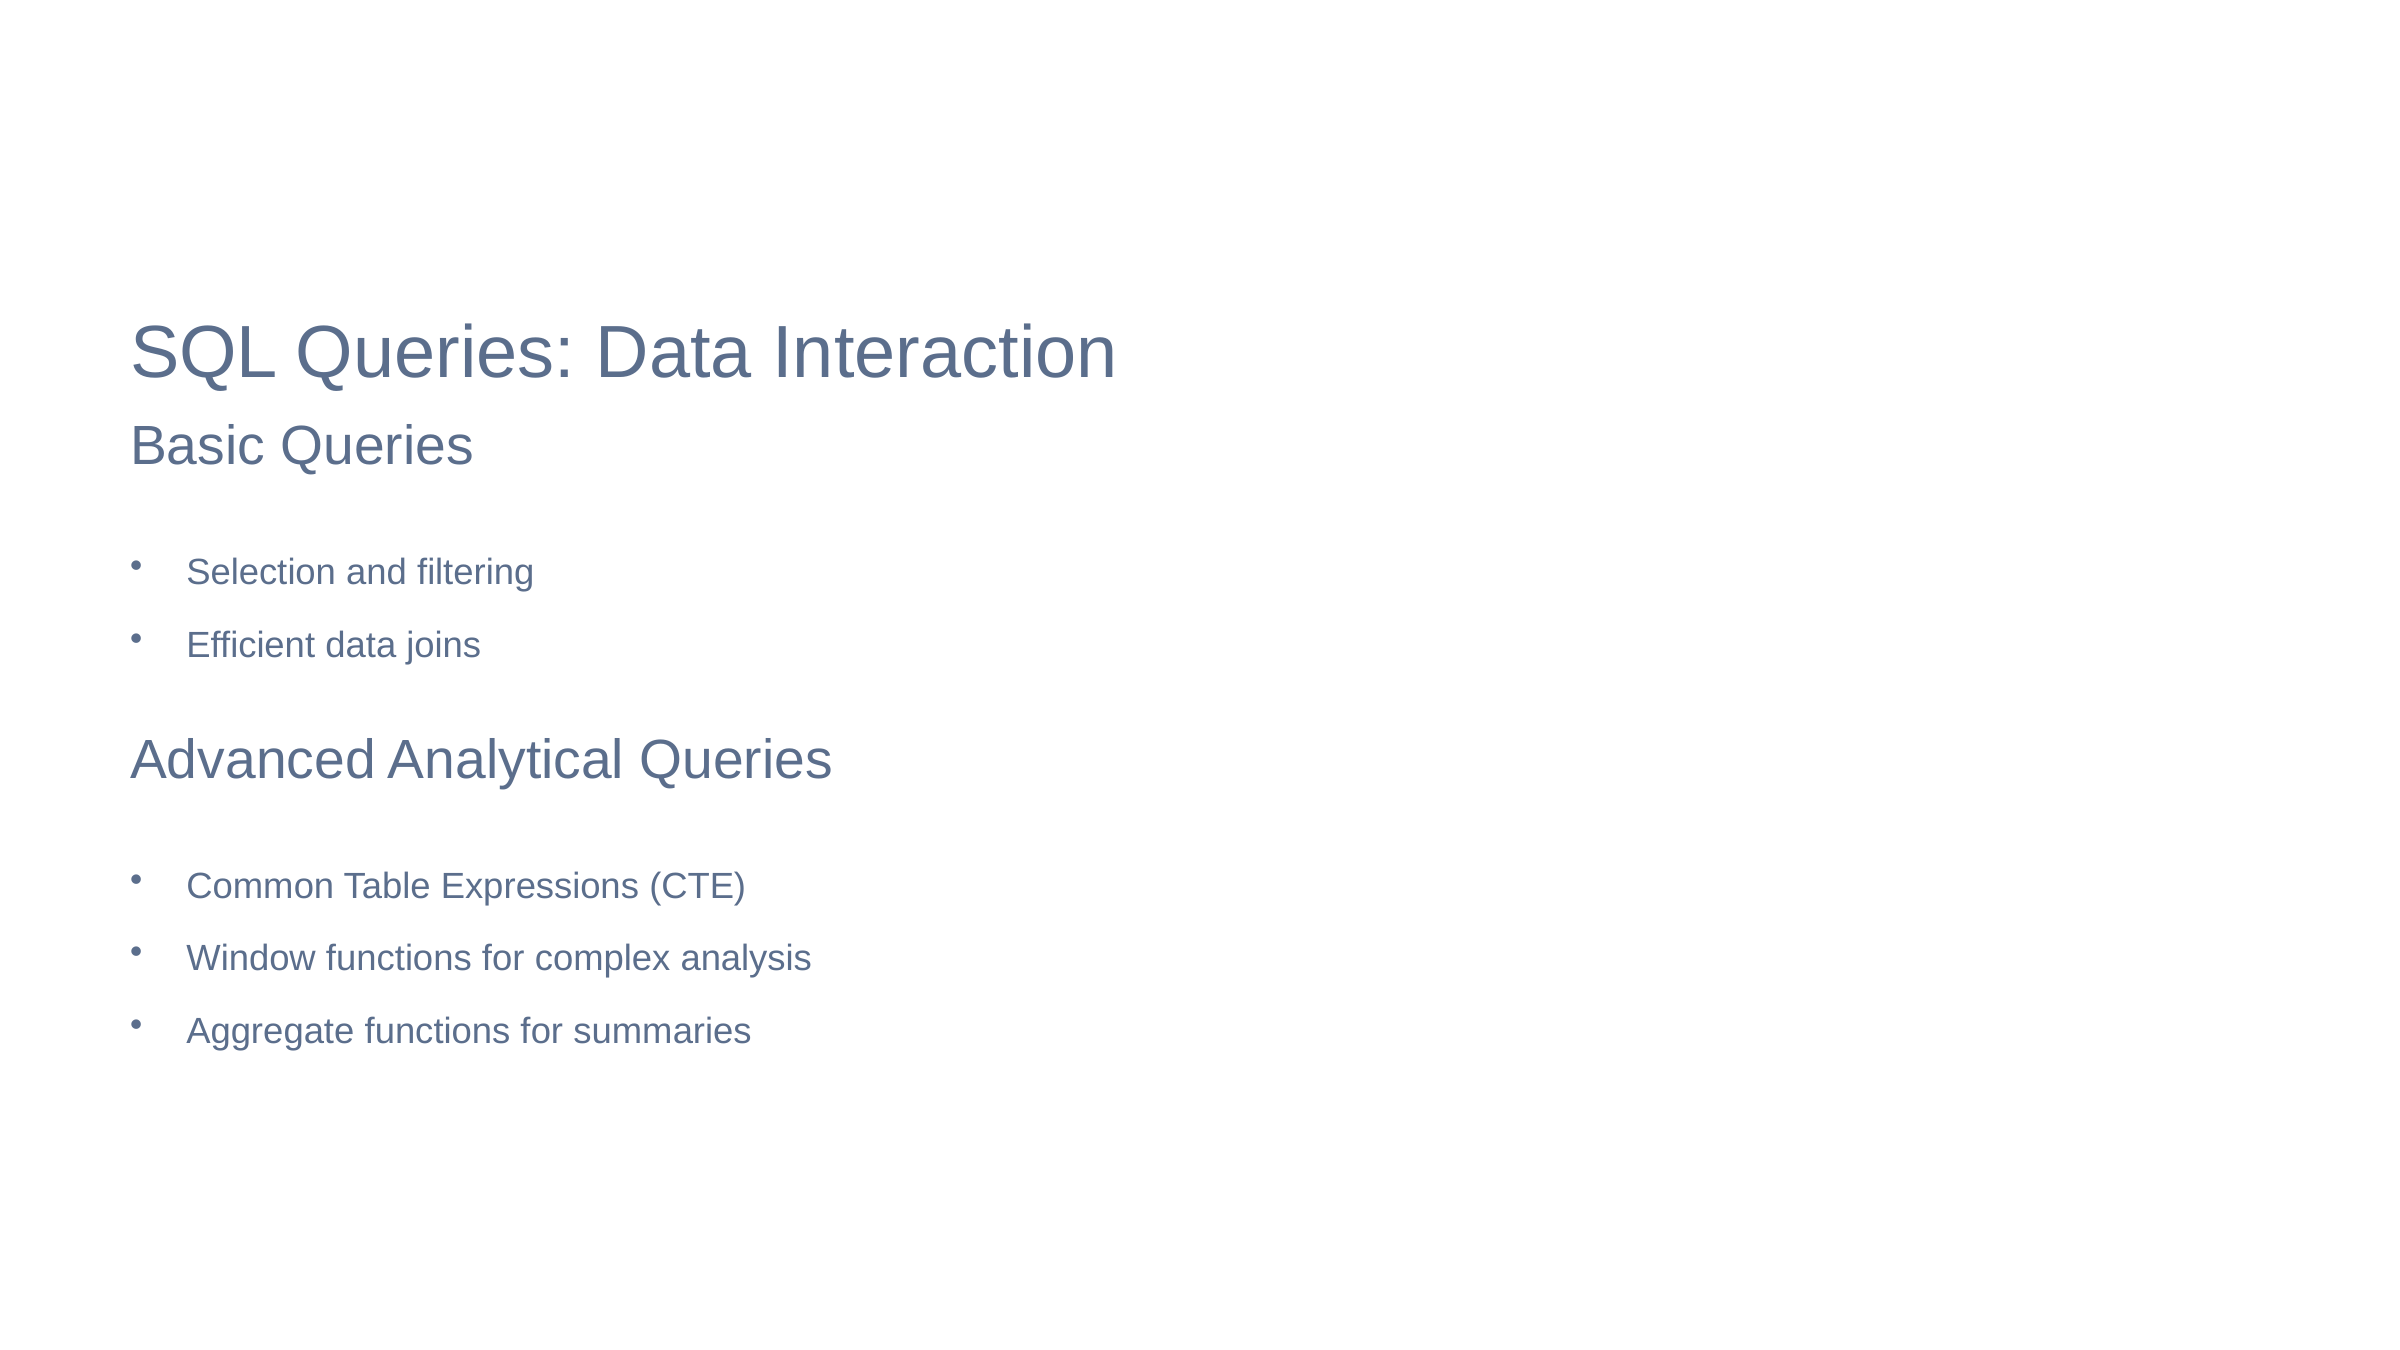

SQL Queries: Data Interaction
Basic Queries
Selection and filtering
Efficient data joins
Advanced Analytical Queries
Common Table Expressions (CTE)
Window functions for complex analysis
Aggregate functions for summaries